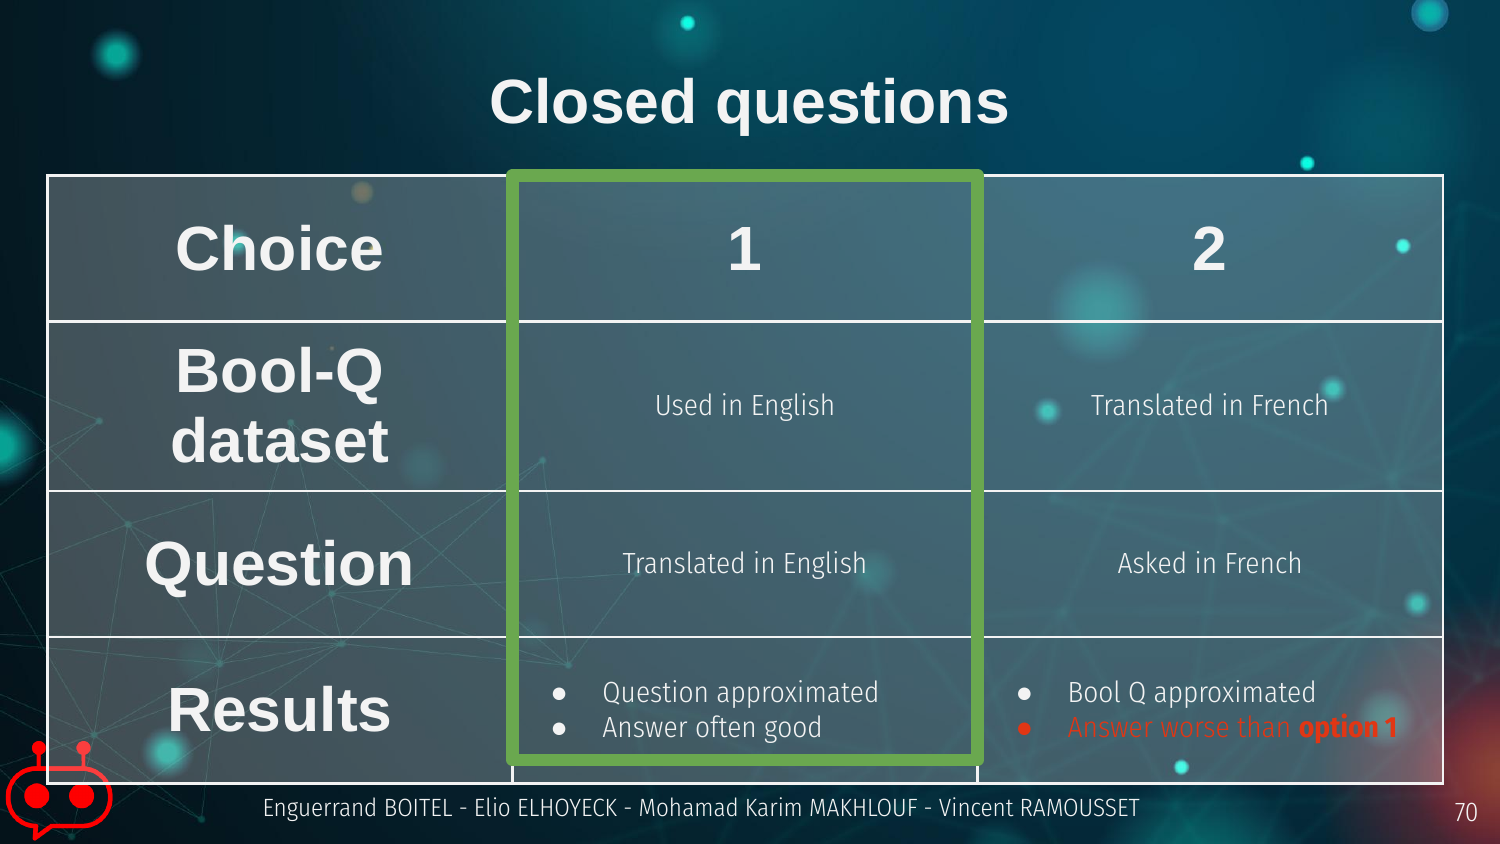

# Closed questions
| Choice | 1 | 2 |
| --- | --- | --- |
| Bool-Q dataset | Used in English | Translated in French |
| Question | Translated in English | Asked in French |
| Results | Question approximated Answer often good | Bool Q approximated Answer worse than option 1 |

Enguerrand BOITEL - Elio ELHOYECK - Mohamad Karim MAKHLOUF - Vincent RAMOUSSET
70